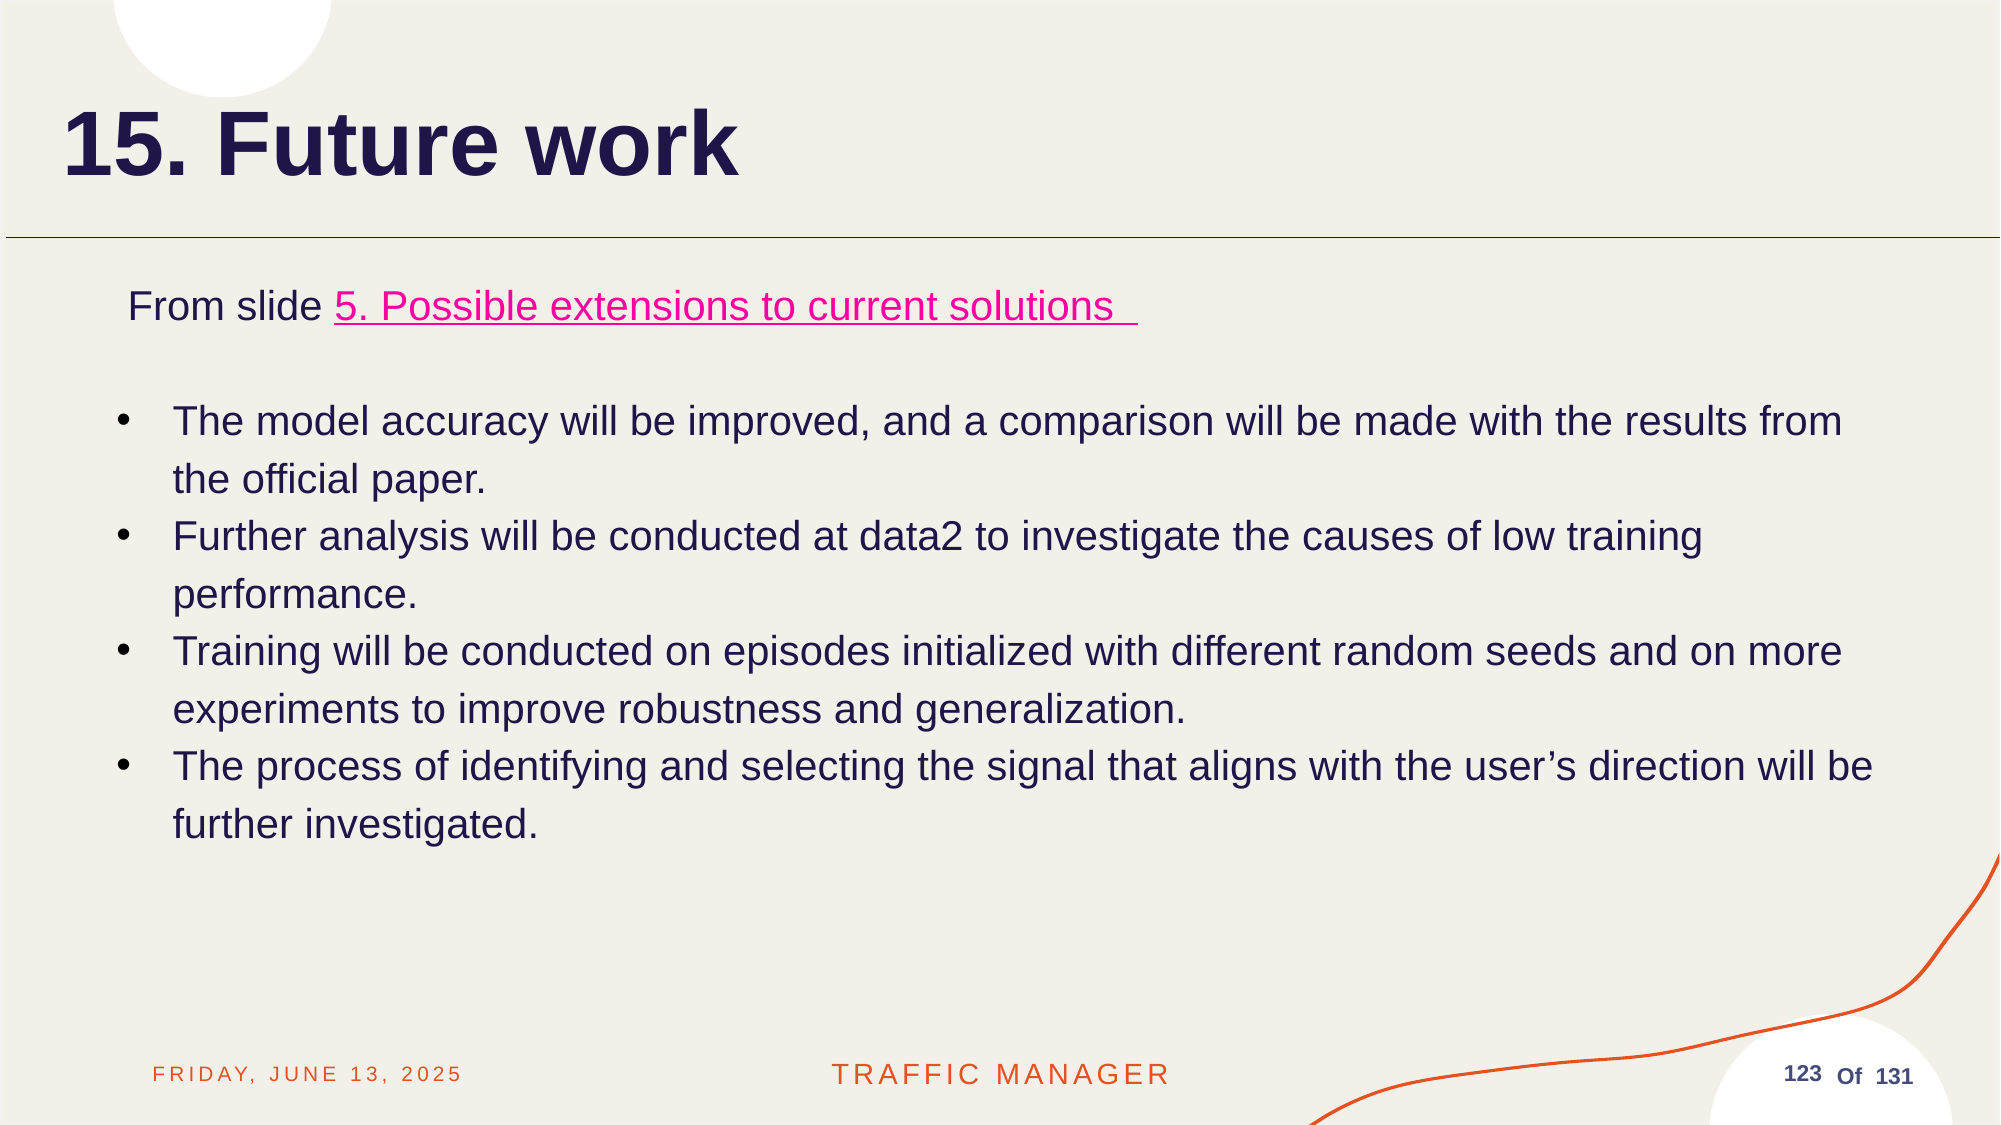

15. Future work
 From slide 5. Possible extensions to current solutions

The model accuracy will be improved, and a comparison will be made with the results from the official paper.
Further analysis will be conducted at data2 to investigate the causes of low training performance.
Training will be conducted on episodes initialized with different random seeds and on more experiments to improve robustness and generalization.
The process of identifying and selecting the signal that aligns with the user’s direction will be further investigated.
Friday, June 13, 2025
Traffic MANAGER
123